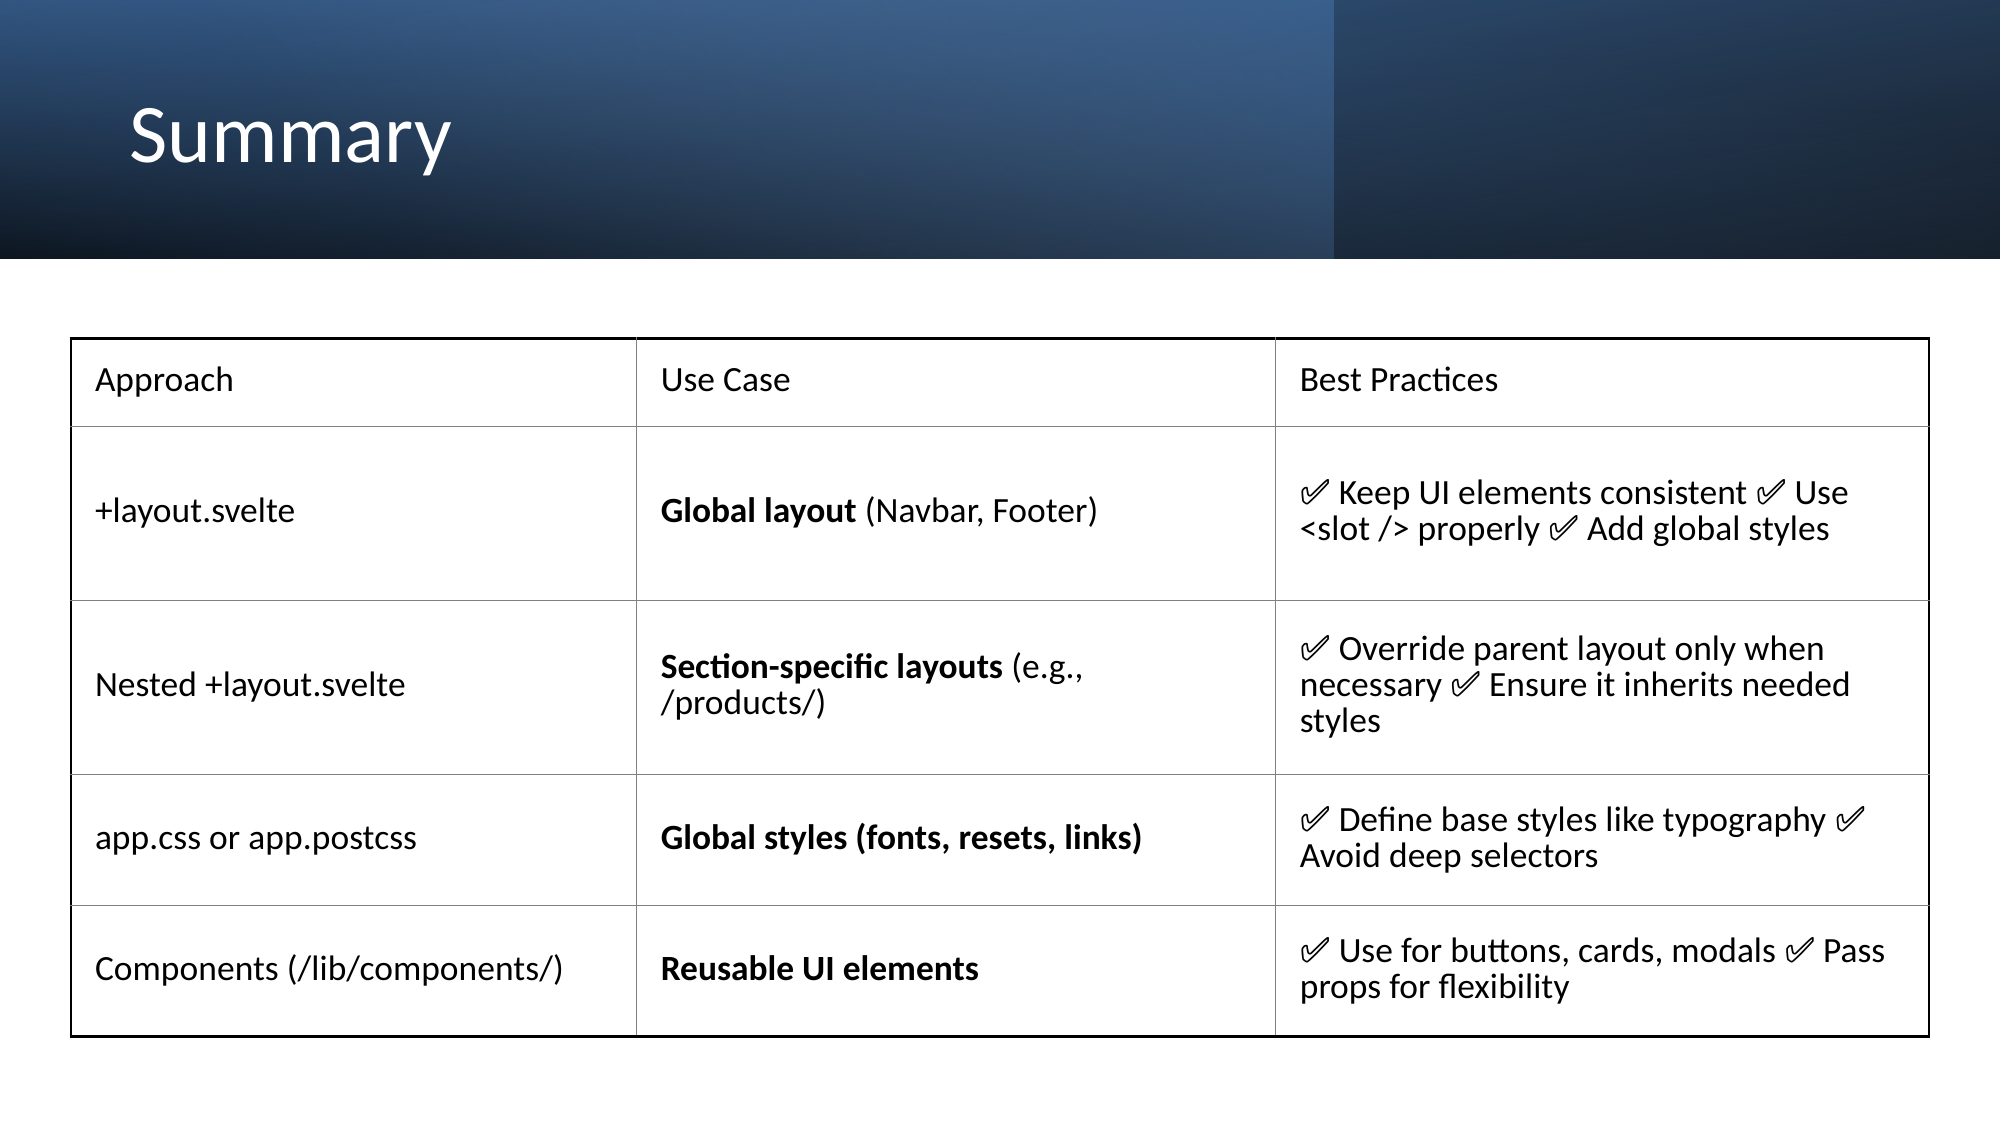

# Summary
| Approach | Use Case | Best Practices |
| --- | --- | --- |
| +layout.svelte | Global layout (Navbar, Footer) | ✅ Keep UI elements consistent ✅ Use <slot /> properly ✅ Add global styles |
| Nested +layout.svelte | Section-specific layouts (e.g., /products/) | ✅ Override parent layout only when necessary ✅ Ensure it inherits needed styles |
| app.css or app.postcss | Global styles (fonts, resets, links) | ✅ Define base styles like typography ✅ Avoid deep selectors |
| Components (/lib/components/) | Reusable UI elements | ✅ Use for buttons, cards, modals ✅ Pass props for flexibility |